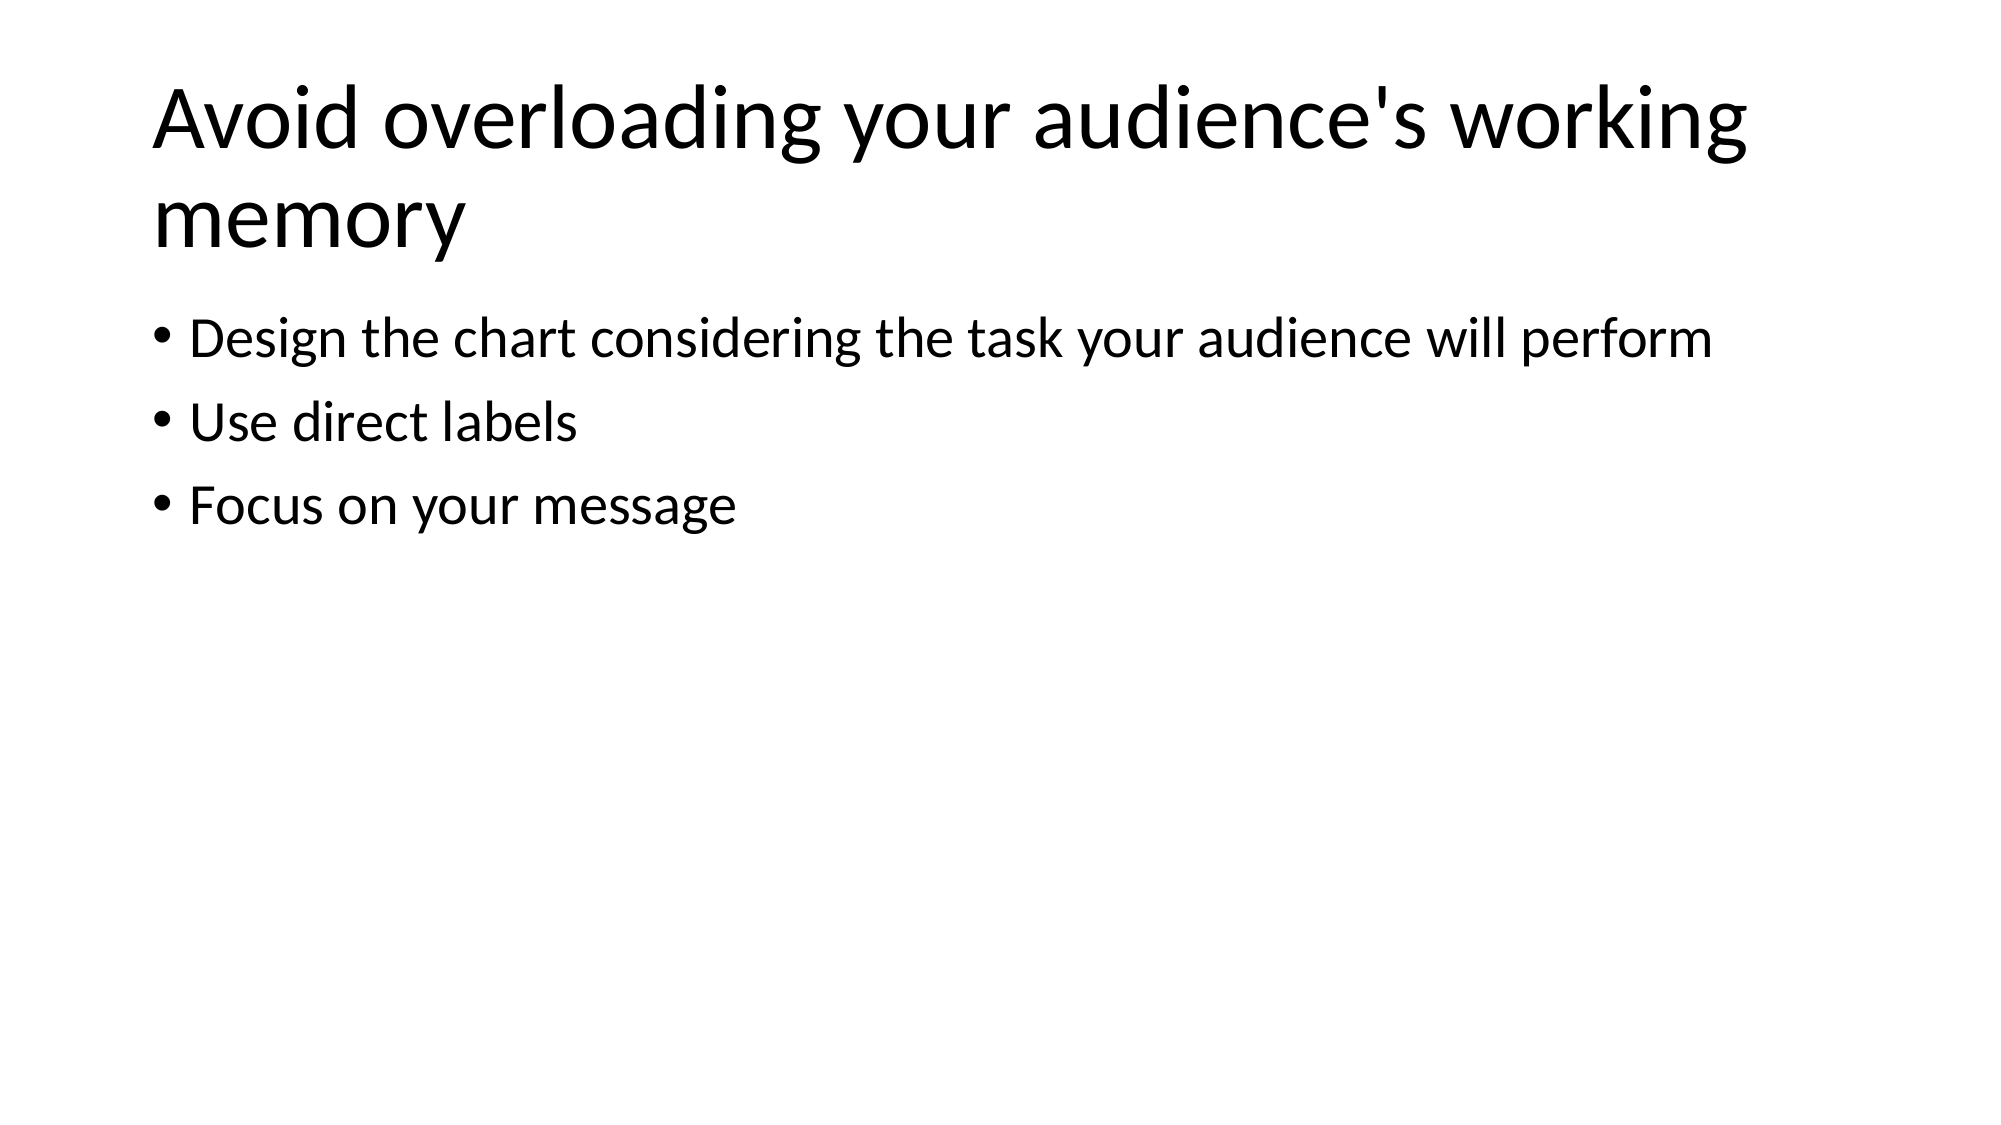

# Avoid overloading your audience's working memory
Design the chart considering the task your audience will perform
Use direct labels
Focus on your message